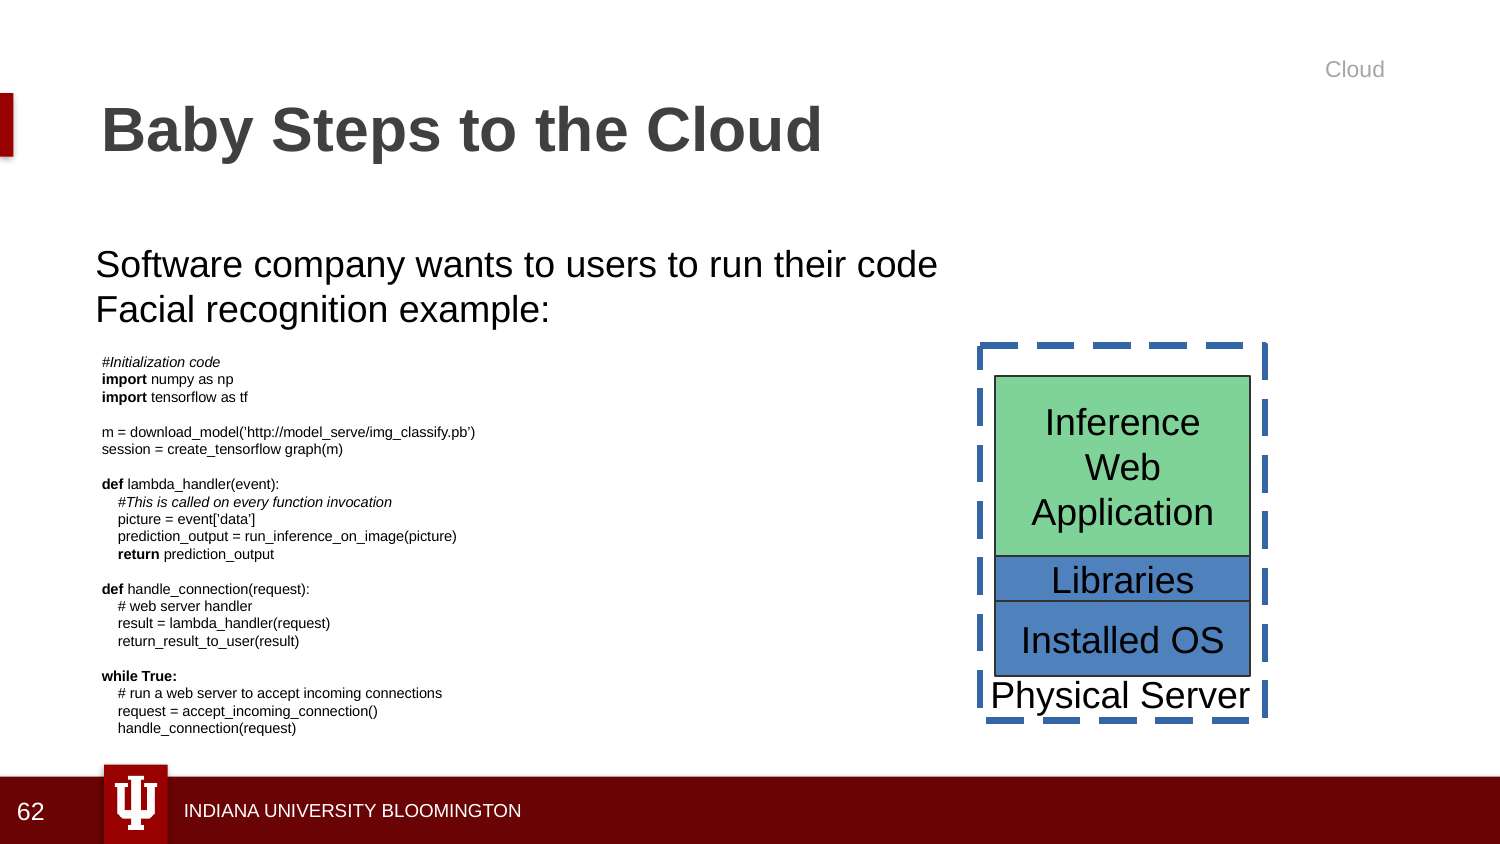

Cloud
# Baby Steps to the Cloud
Software company wants to users to run their code
Facial recognition example:
#Initialization code
import numpy as np
import tensorflow as tf

m = download_model(’http://model_serve/img_classify.pb’)
session = create_tensorflow graph(m)

def lambda_handler(event):
    #This is called on every function invocation
    picture = event[’data’]
    prediction_output = run_inference_on_image(picture)
    return prediction_output

def handle_connection(request):
    # web server handler
    result = lambda_handler(request)
    return_result_to_user(result)

while True:
    # run a web server to accept incoming connections
    request = accept_incoming_connection()
    handle_connection(request)

Inference
Web
Application
Libraries
Installed OS
Physical Server
62